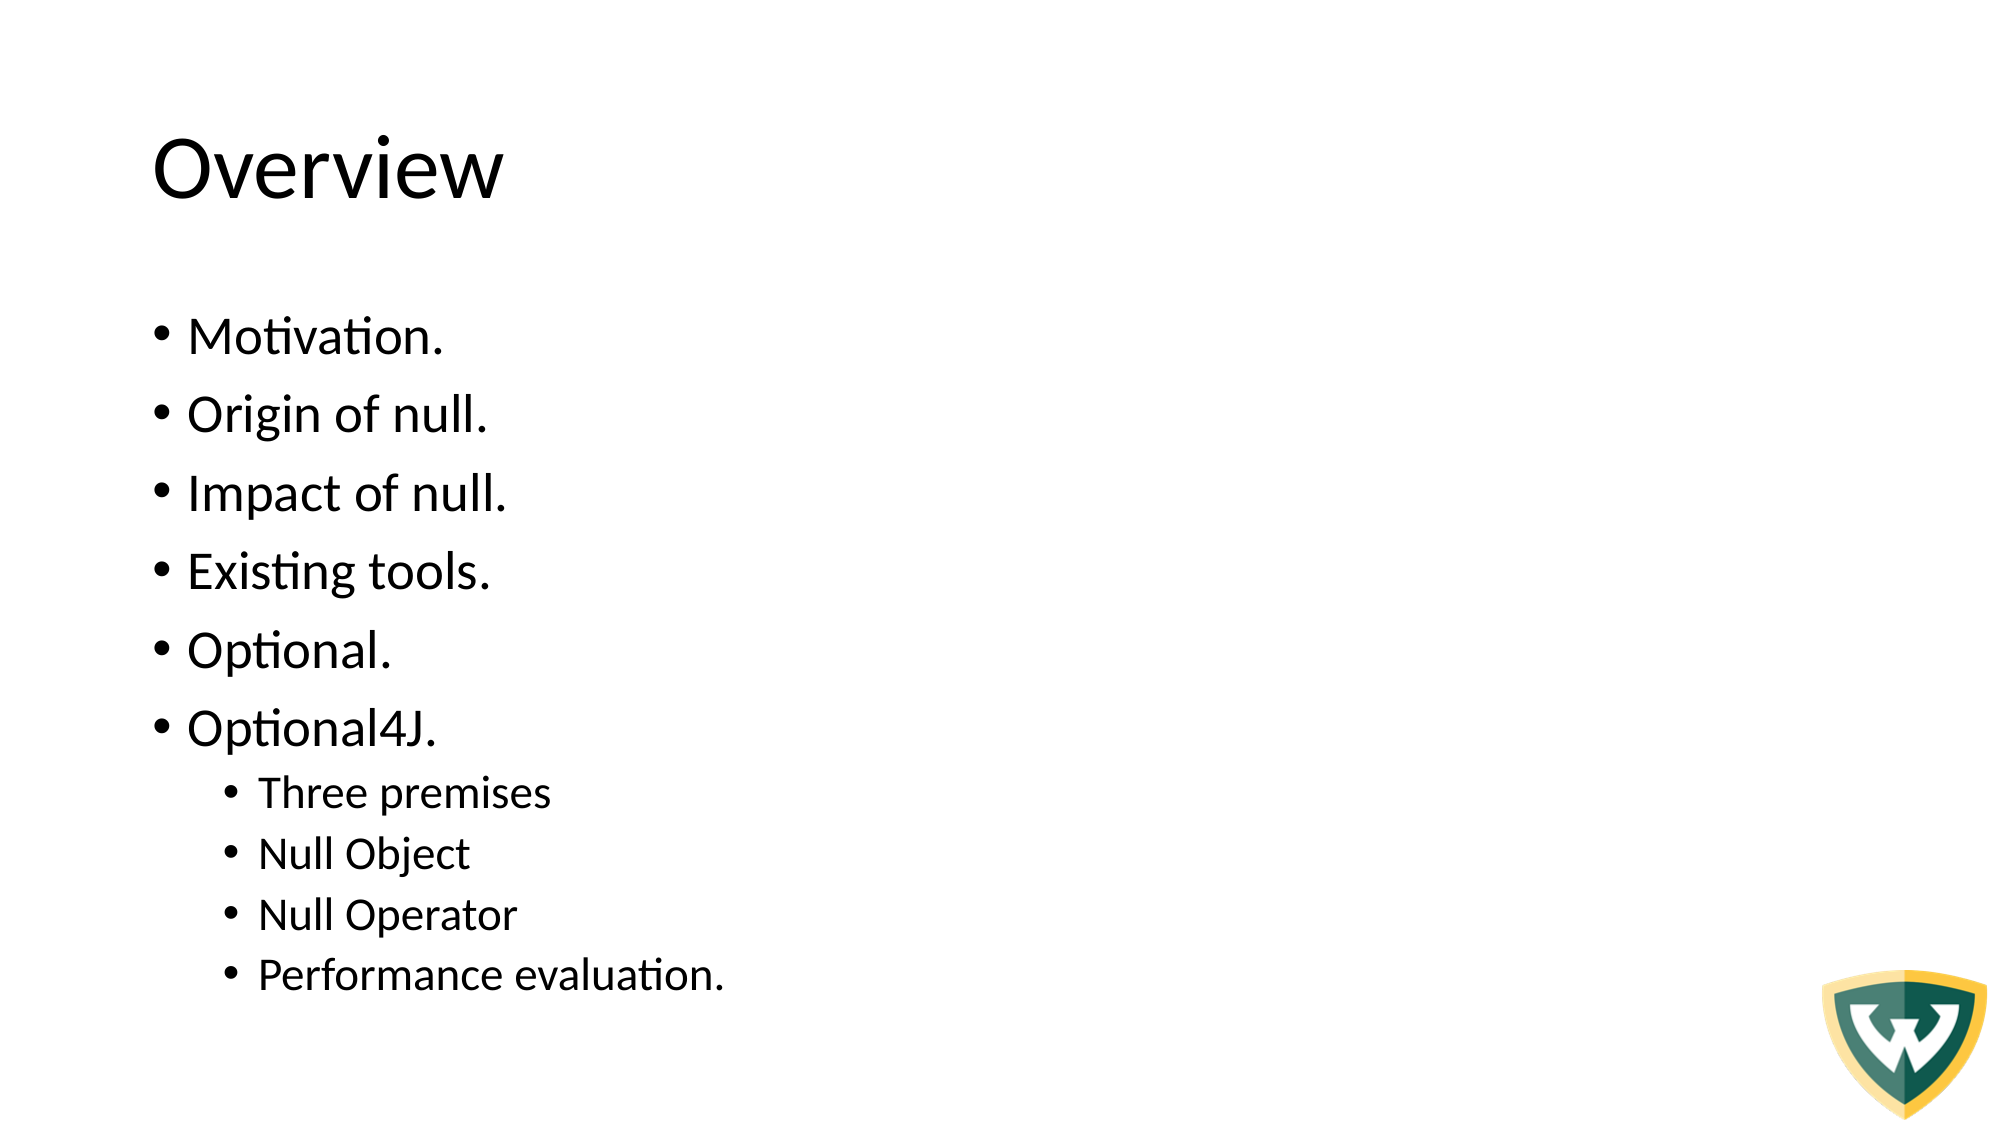

# Overview
Motivation.
Origin of null.
Impact of null.
Existing tools.
Optional.
Optional4J.
Three premises
Null Object
Null Operator
Performance evaluation.